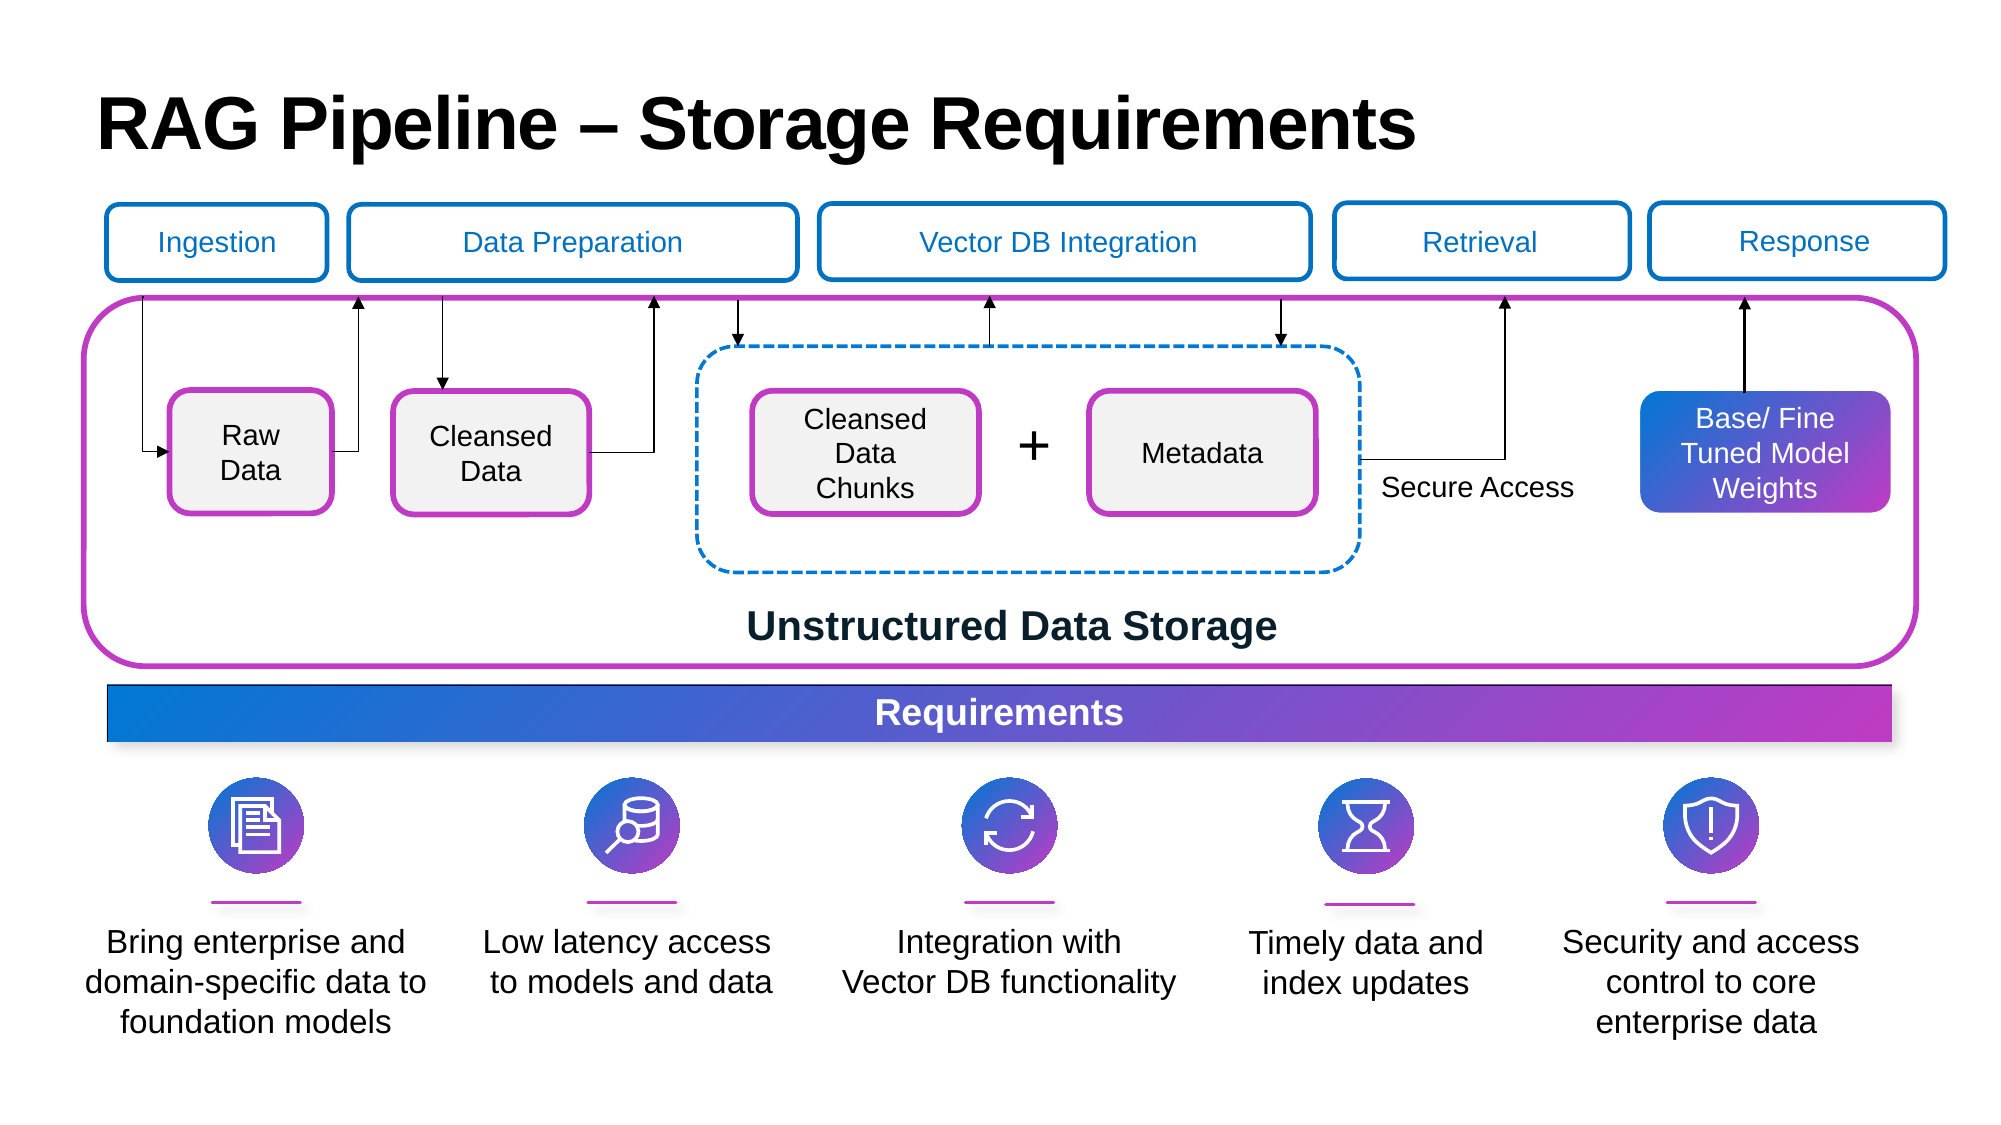

# RAG Pipeline – Storage Requirements

Response
Ingestion
Data Preparation
Retrieval
Vector DB Integration

Raw Data
Base/ Fine Tuned Model Weights
Cleansed Data Chunks
Metadata
Cleansed Data
+
Secure Access
Unstructured Data Storage
Requirements

Bring enterprise and domain-specific data to foundation models
Integration with
Vector DB functionality
Low latency access
to models and data
Security and access control to core enterprise data
Timely data and
index updates